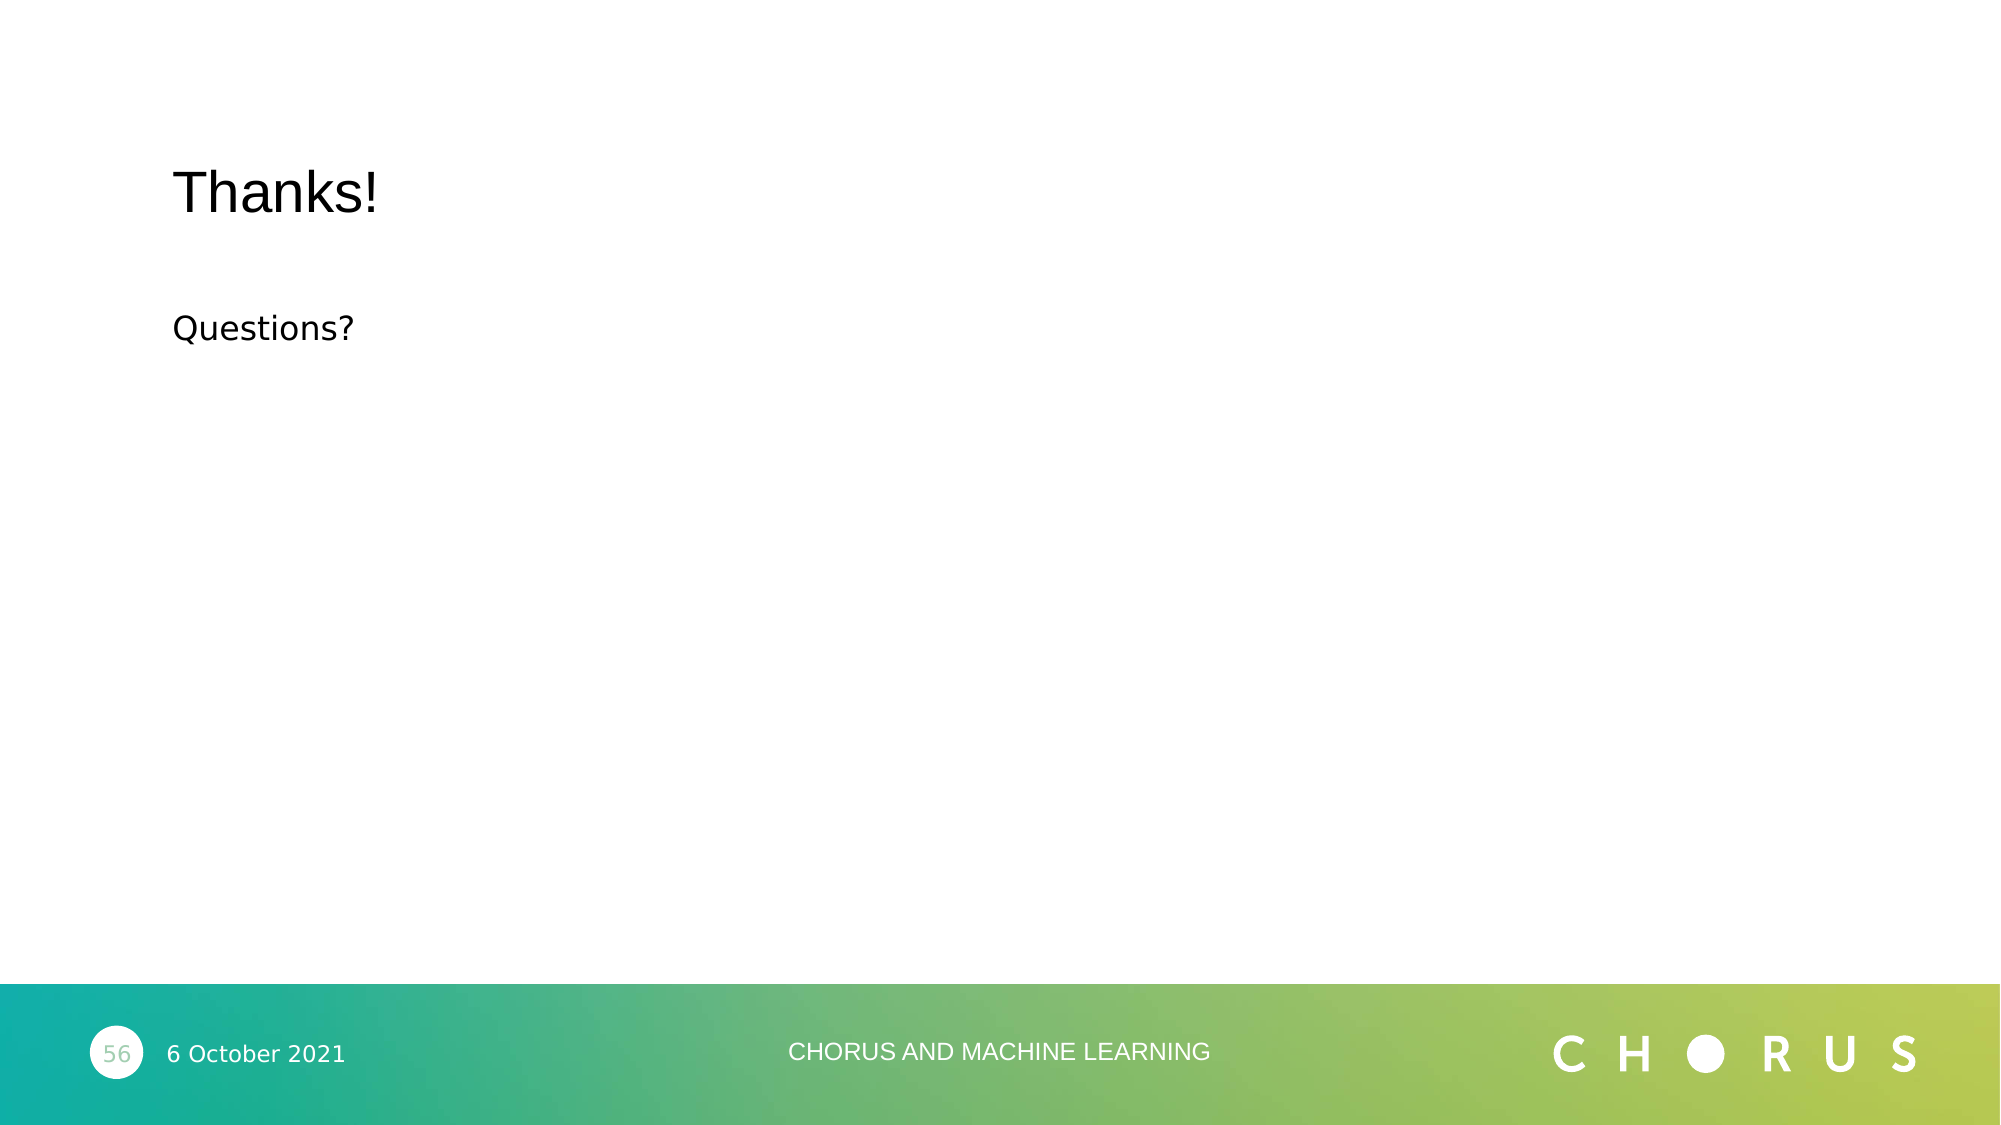

Thanks!
Questions?

Chorus and Machine Learning
56
6 October 2021